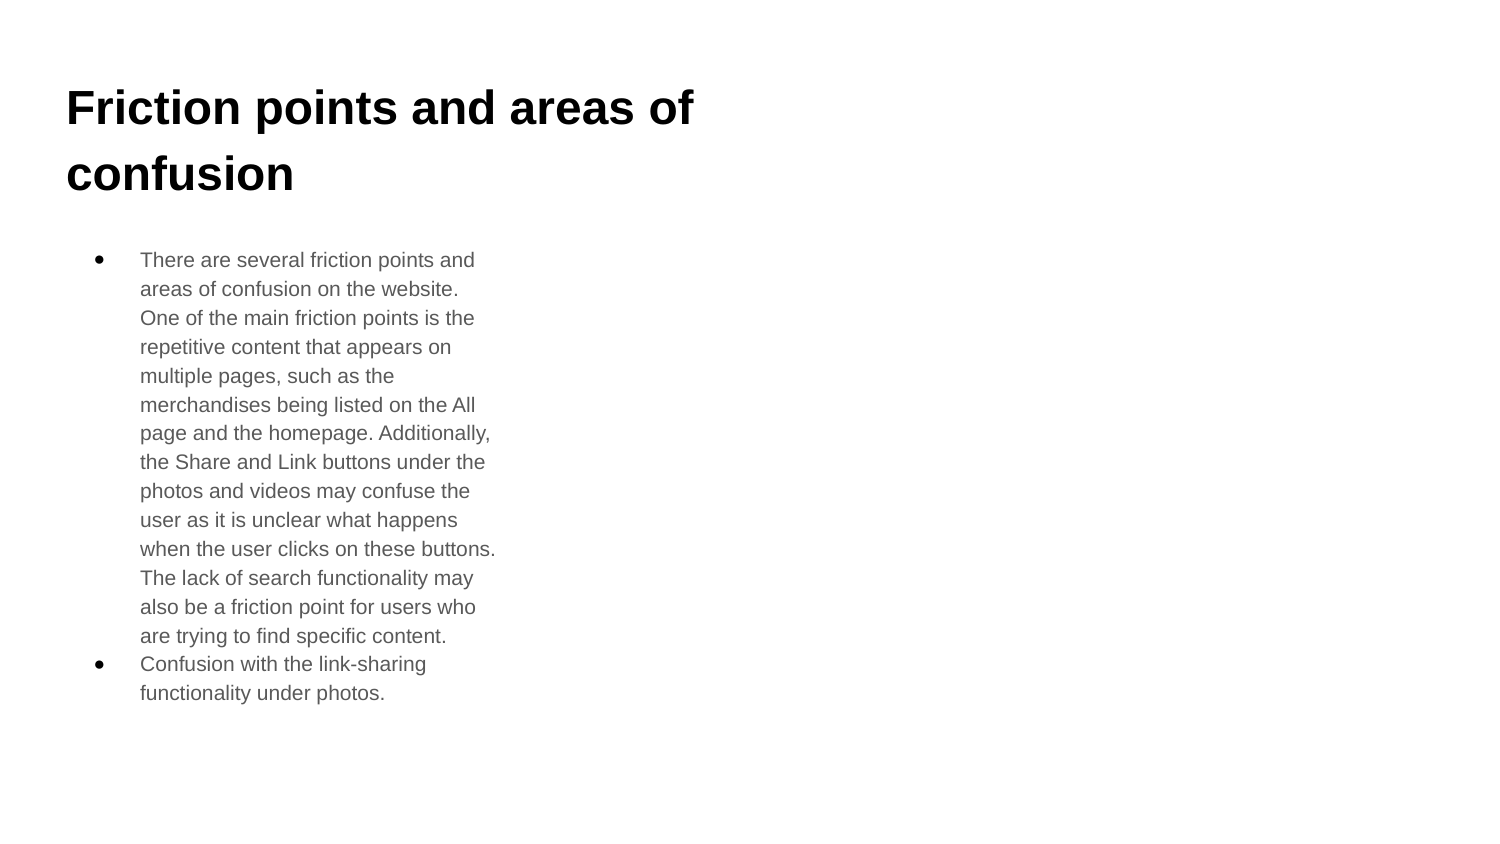

# Friction points and areas of confusion
There are several friction points and areas of confusion on the website. One of the main friction points is the repetitive content that appears on multiple pages, such as the merchandises being listed on the All page and the homepage. Additionally, the Share and Link buttons under the photos and videos may confuse the user as it is unclear what happens when the user clicks on these buttons. The lack of search functionality may also be a friction point for users who are trying to find specific content.
Confusion with the link-sharing functionality under photos.